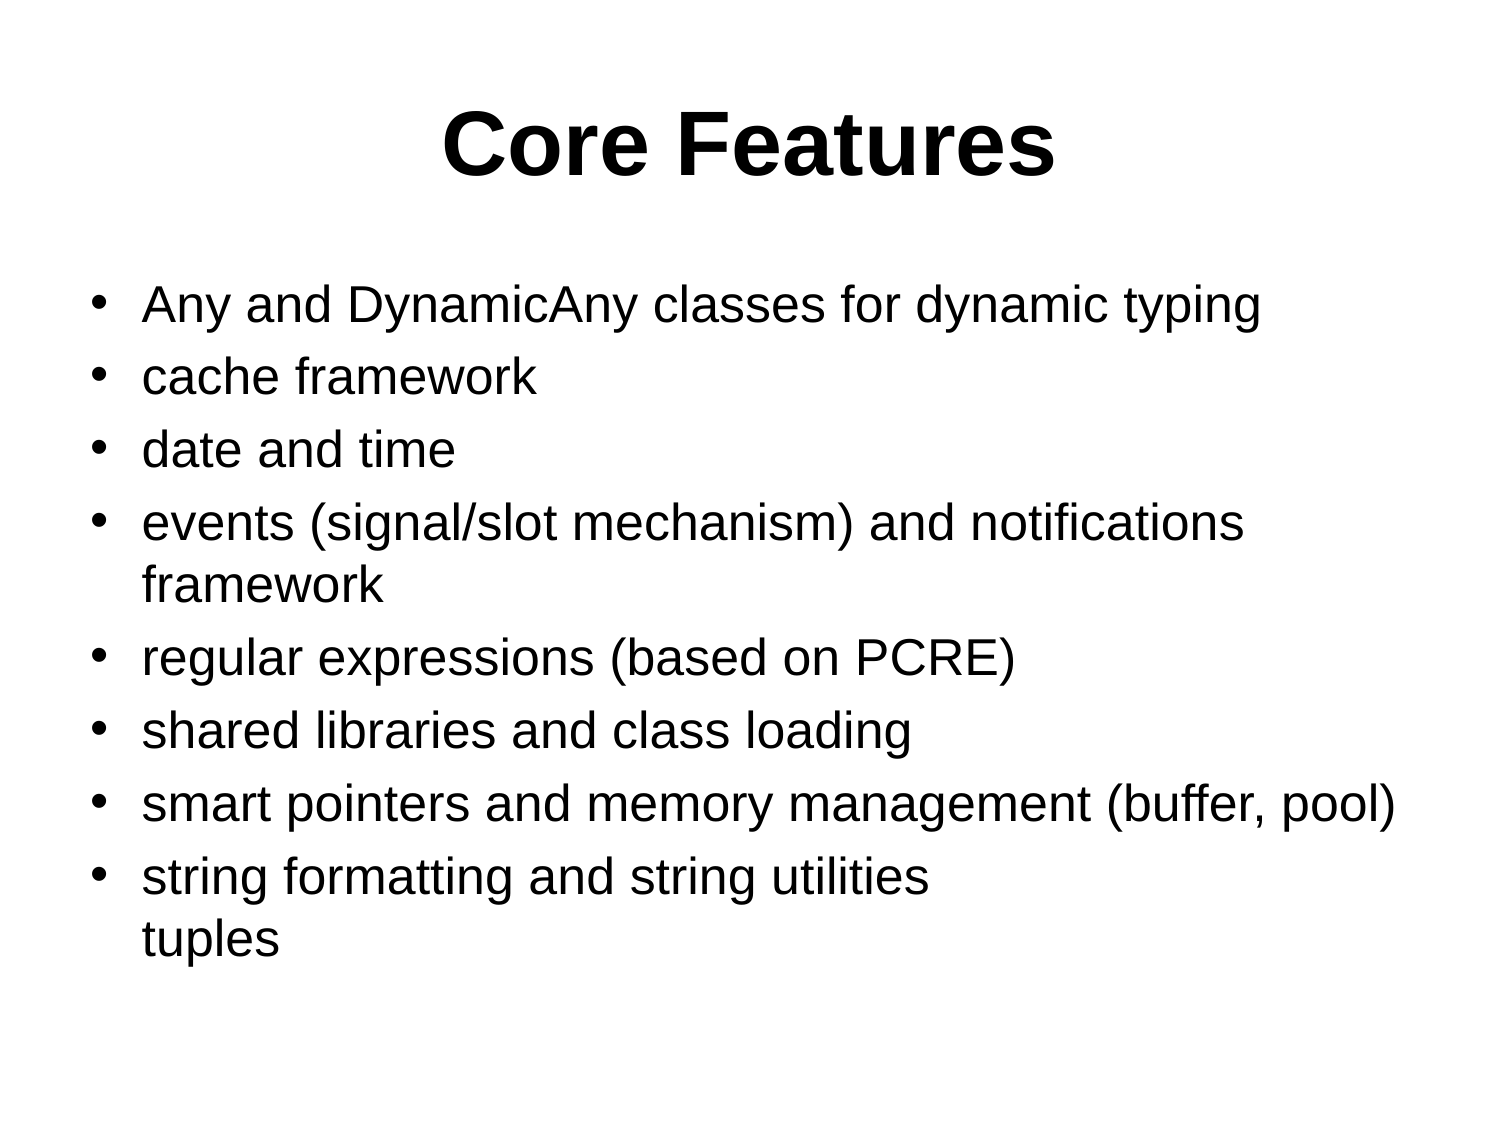

# Core Features
Any and DynamicAny classes for dynamic typing
cache framework
date and time
events (signal/slot mechanism) and notifications framework
regular expressions (based on PCRE)
shared libraries and class loading
smart pointers and memory management (buffer, pool)
string formatting and string utilities
tuples